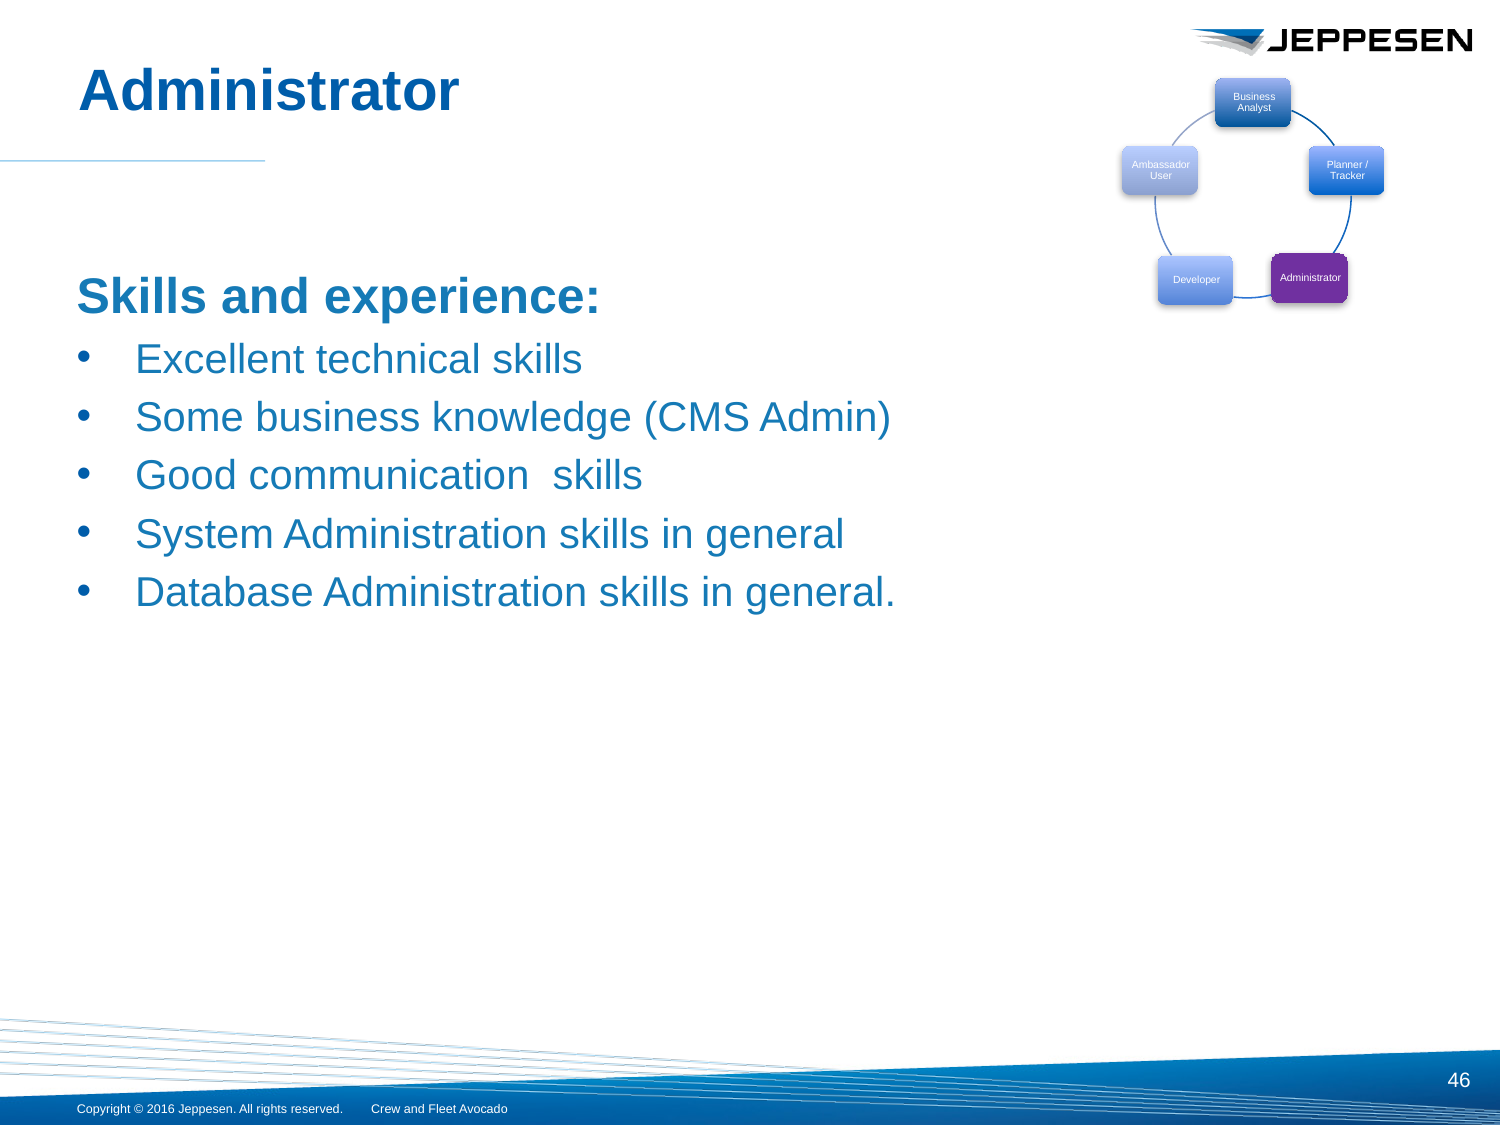

# Administrator
Business Analyst
Planner / Tracker
Administrator
Developer
Ambassador User

Skills and experience:
Excellent technical skills
Some business knowledge (CMS Admin)
Good communication  skills
System Administration skills in general
Database Administration skills in general.
46